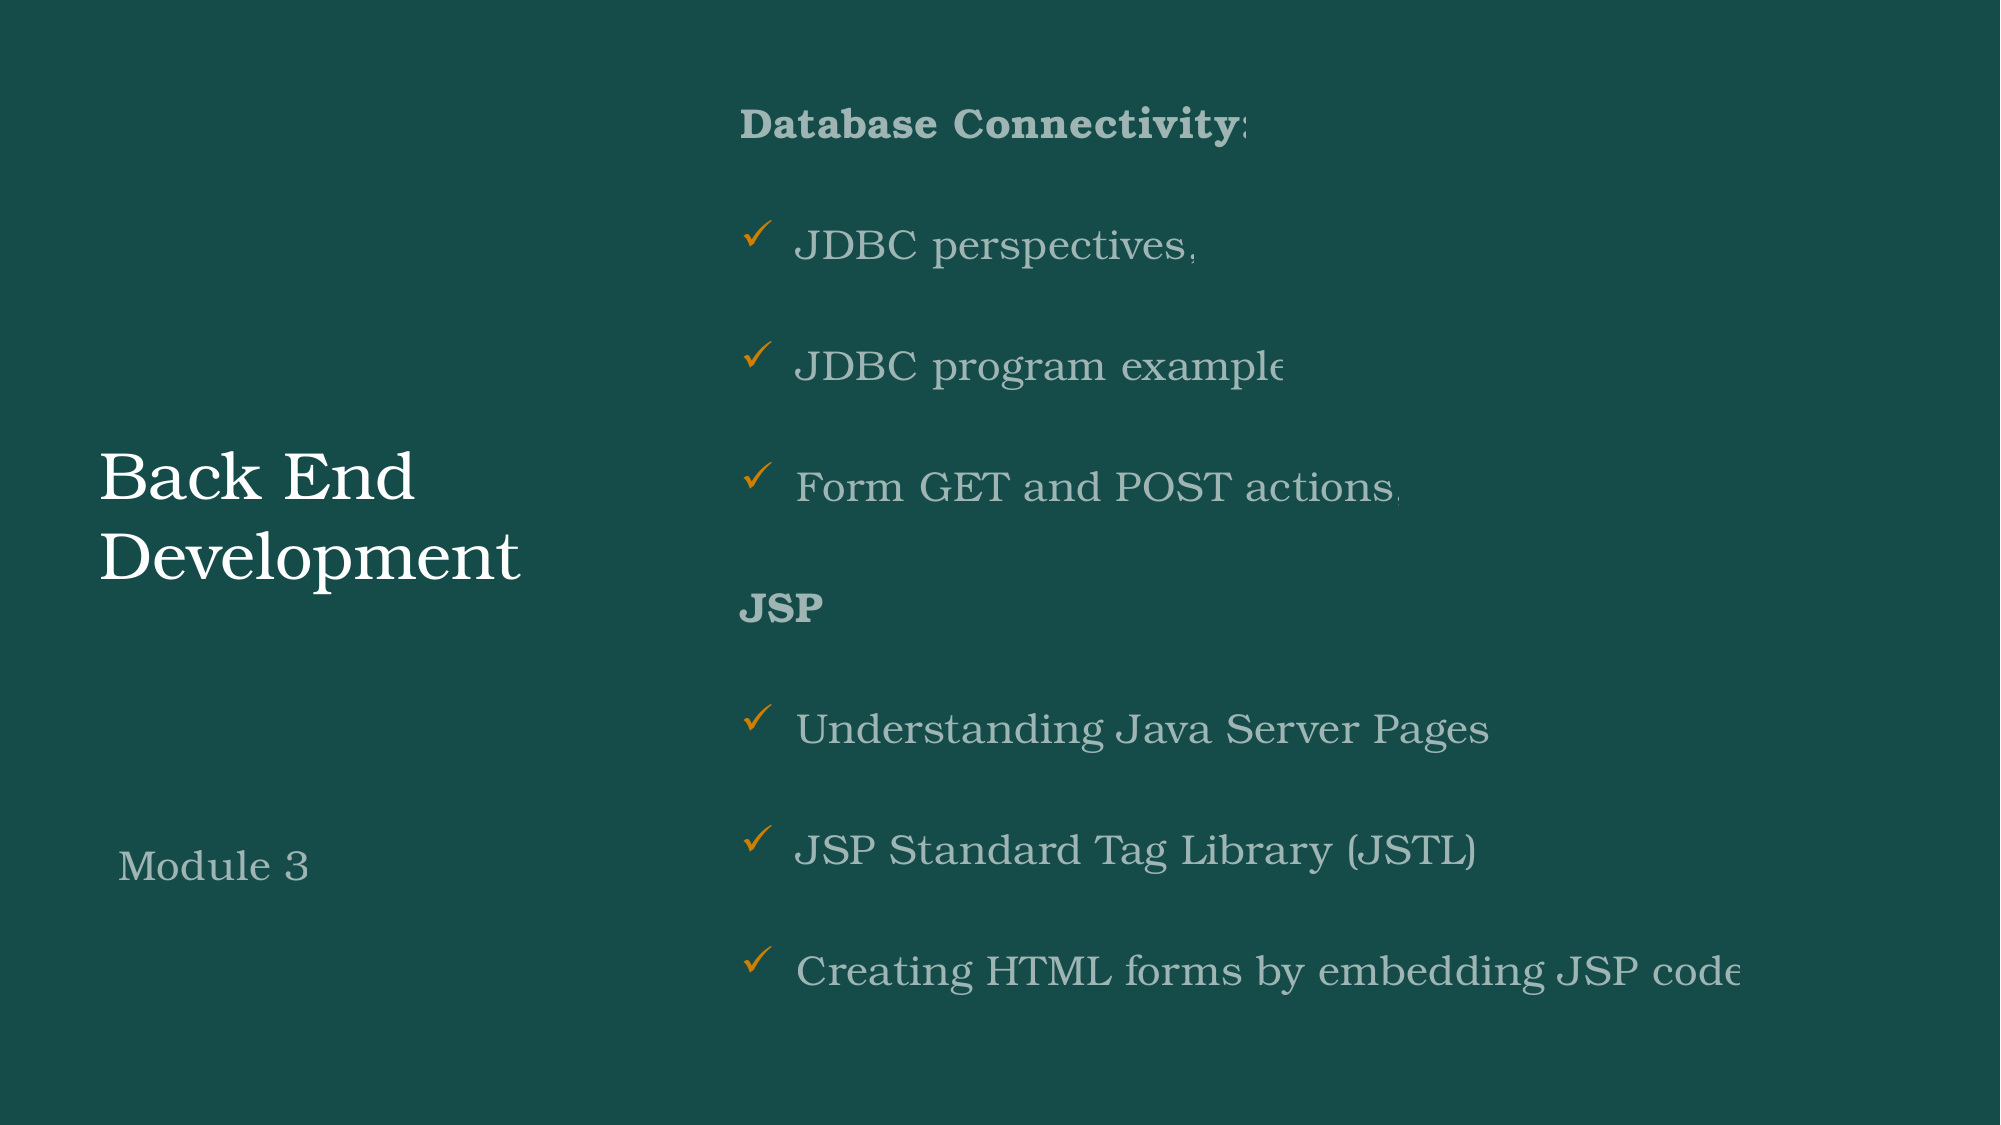

Database Connectivity:
JDBC perspectives,
JDBC program example
Form GET and POST actions,
JSP
Understanding Java Server Pages,
JSP Standard Tag Library (JSTL),
Creating HTML forms by embedding JSP code.
# Back End Development
Module 3